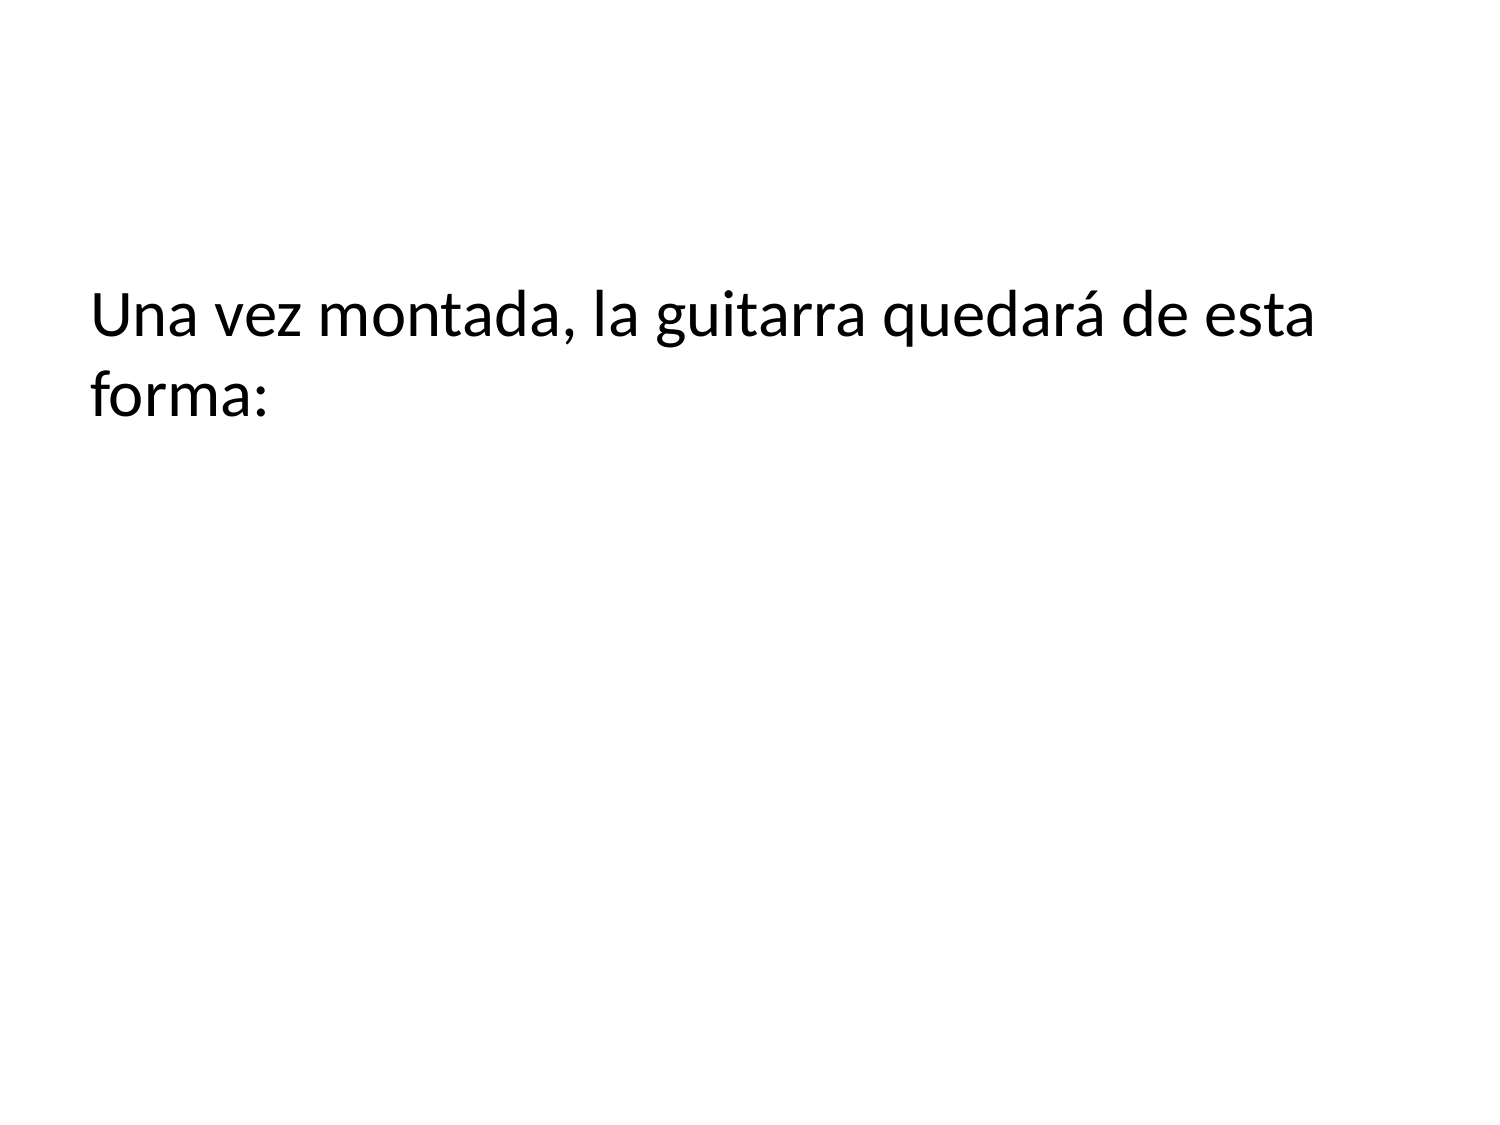

Una vez montada, la guitarra quedará de esta forma: